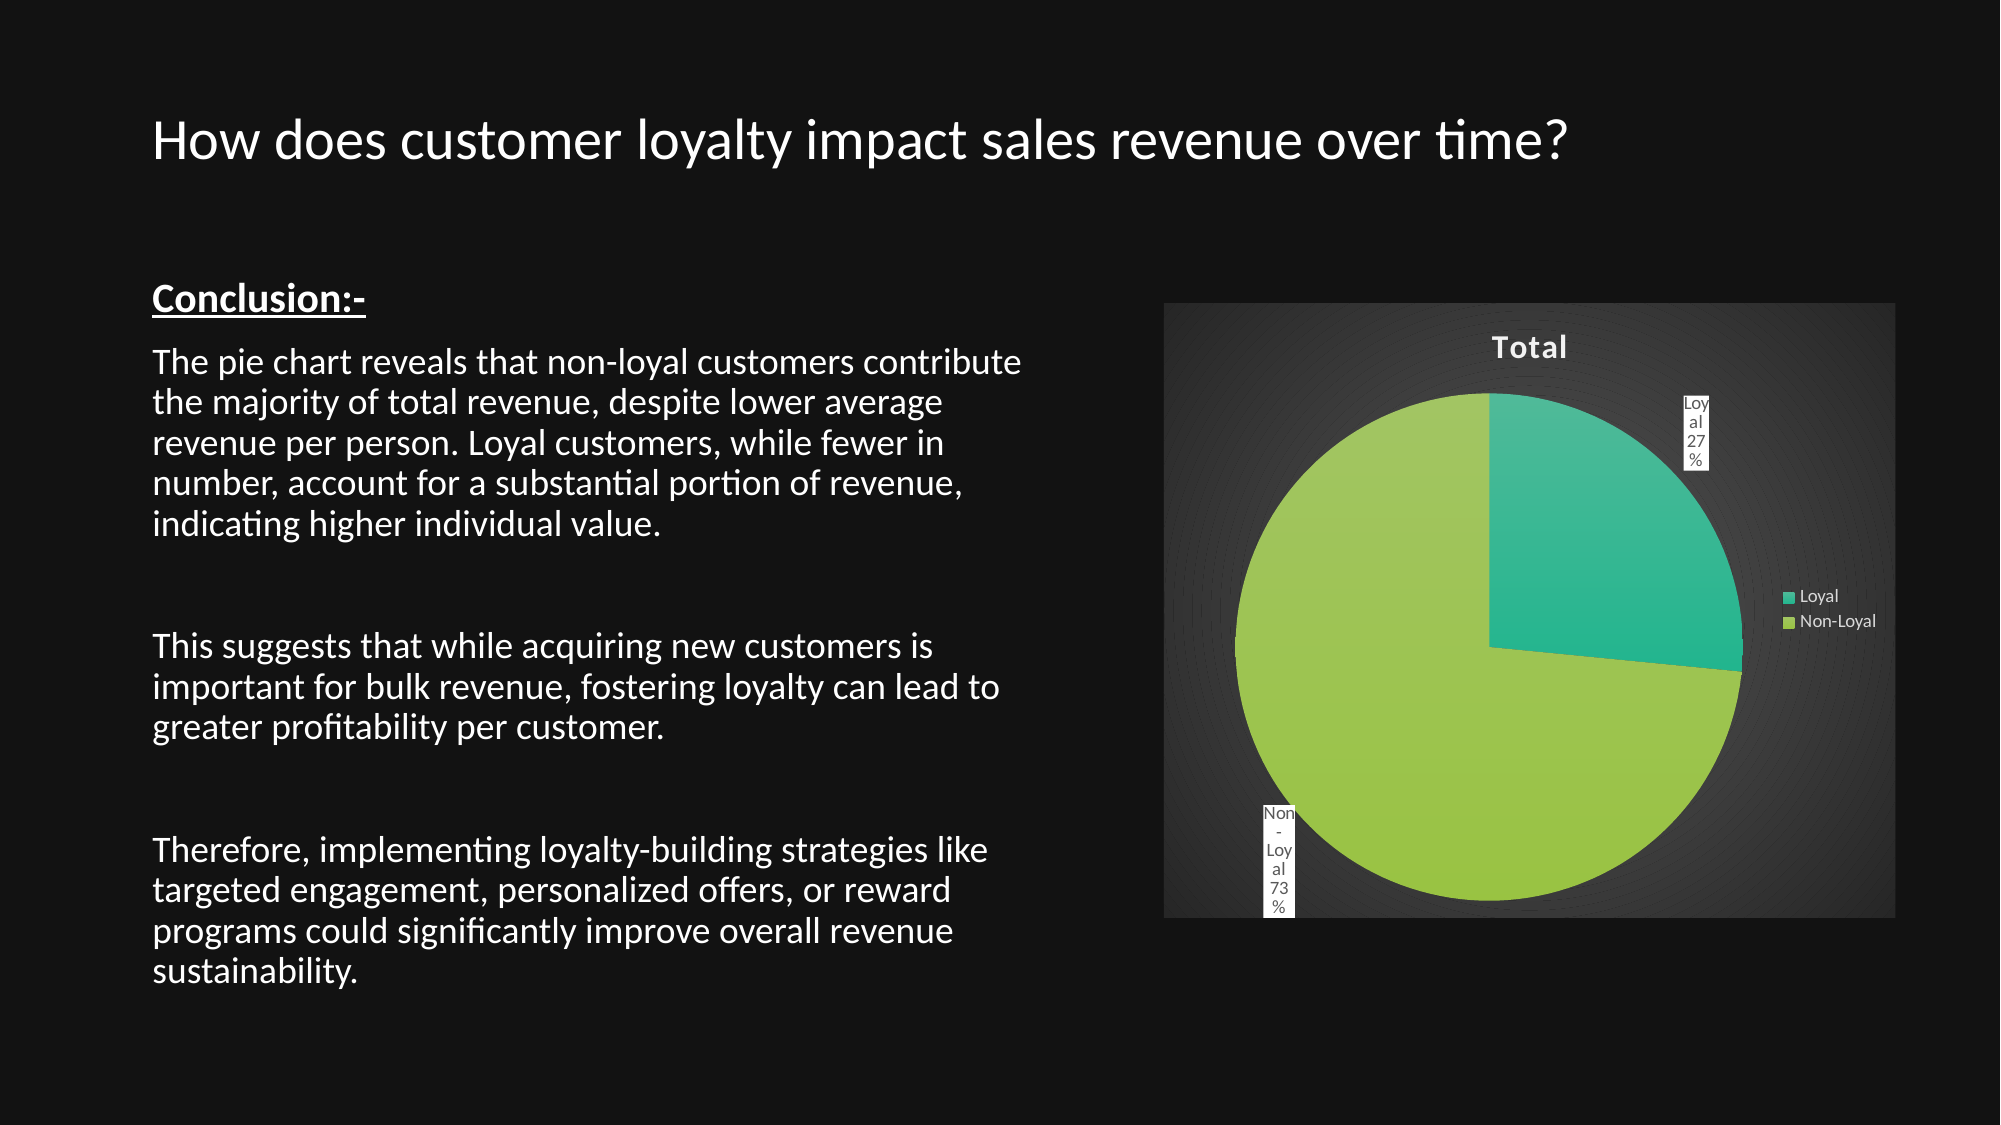

# How does customer loyalty impact sales revenue over time?
Conclusion:-
The pie chart reveals that non-loyal customers contribute the majority of total revenue, despite lower average revenue per person. Loyal customers, while fewer in number, account for a substantial portion of revenue, indicating higher individual value.

This suggests that while acquiring new customers is important for bulk revenue, fostering loyalty can lead to greater profitability per customer.

Therefore, implementing loyalty-building strategies like targeted engagement, personalized offers, or reward programs could significantly improve overall revenue sustainability.

### Chart:

| Category | Total |
|---|---|
| Loyal | 17899.34 |
| Non-Loyal | 49507.220000000016 |